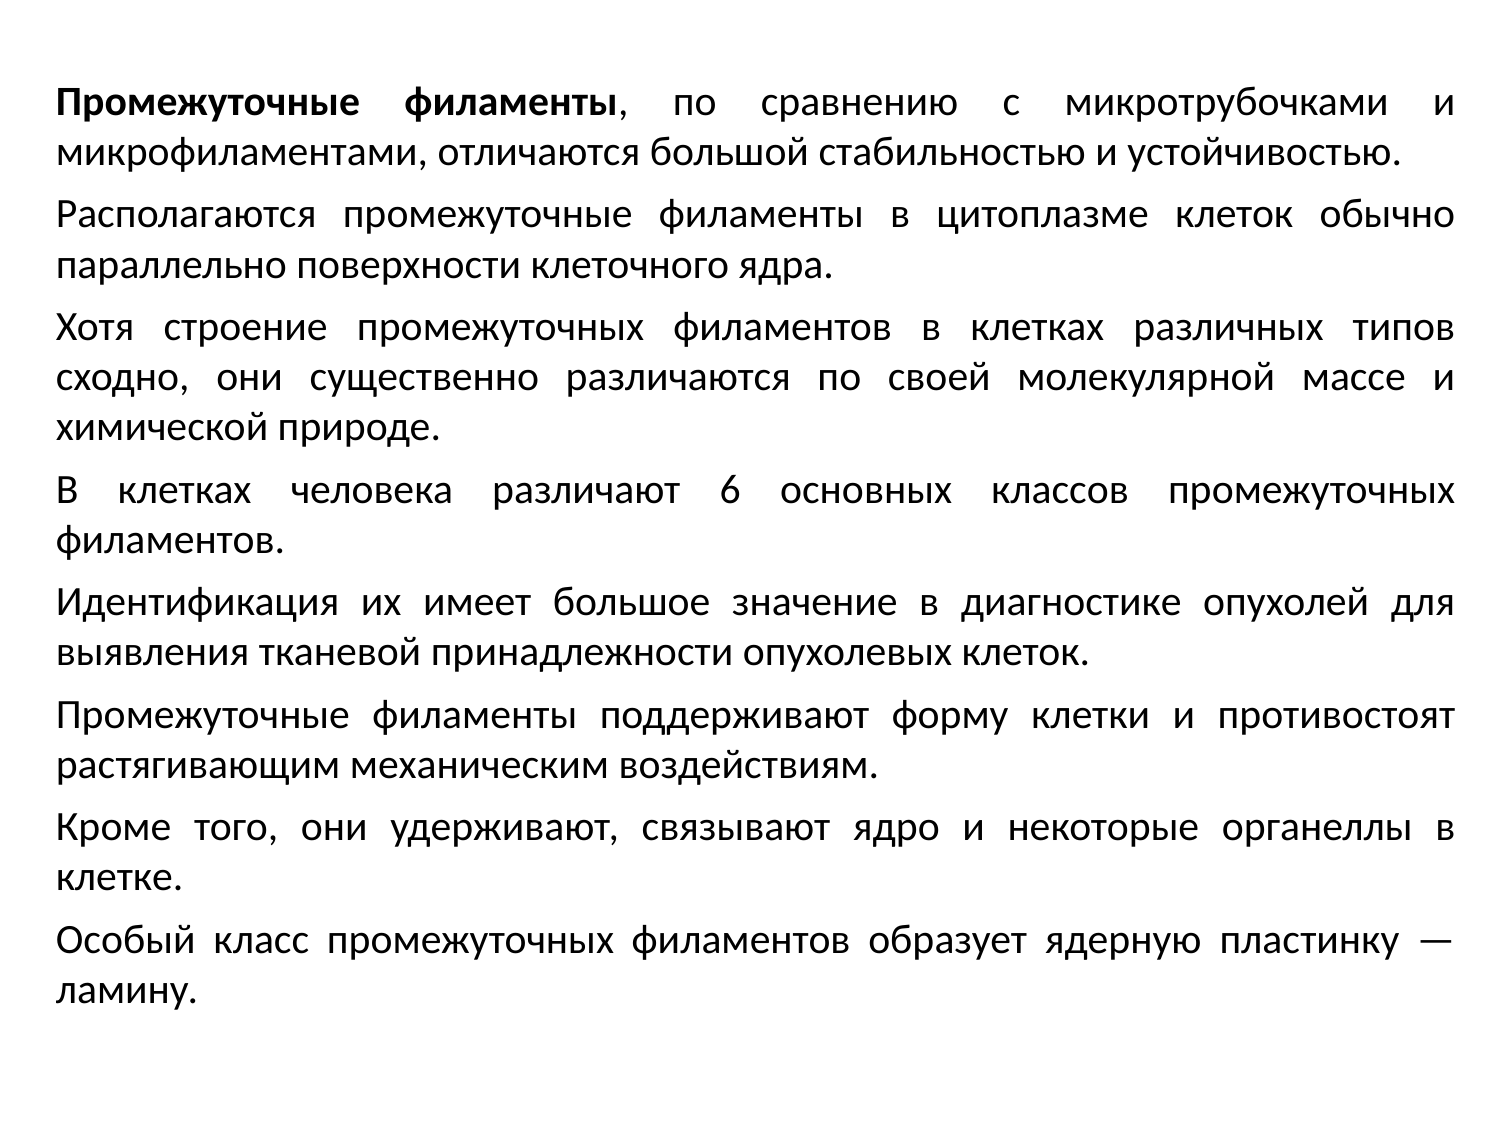

Промежуточные филаменты, по сравнению с микротрубочками и микрофиламентами, отличаются большой стабильностью и устойчивостью.
Располагаются промежуточные филаменты в цитоплазме клеток обычно параллельно поверхности клеточного ядра.
Хотя строение промежуточных филаментов в клетках различных типов сходно, они существенно различаются по своей молекулярной массе и химической природе.
В клетках человека различают 6 основных классов промежуточных филаментов.
Идентификация их имеет большое значение в диагностике опухолей для выявления тканевой принадлежности опухолевых клеток.
Промежуточные филаменты поддерживают форму клетки и противостоят растягивающим механическим воздействиям.
Кроме того, они удерживают, связывают ядро и некоторые органеллы в клетке.
Особый класс промежуточных филаментов образует ядерную пластинку — ламину.